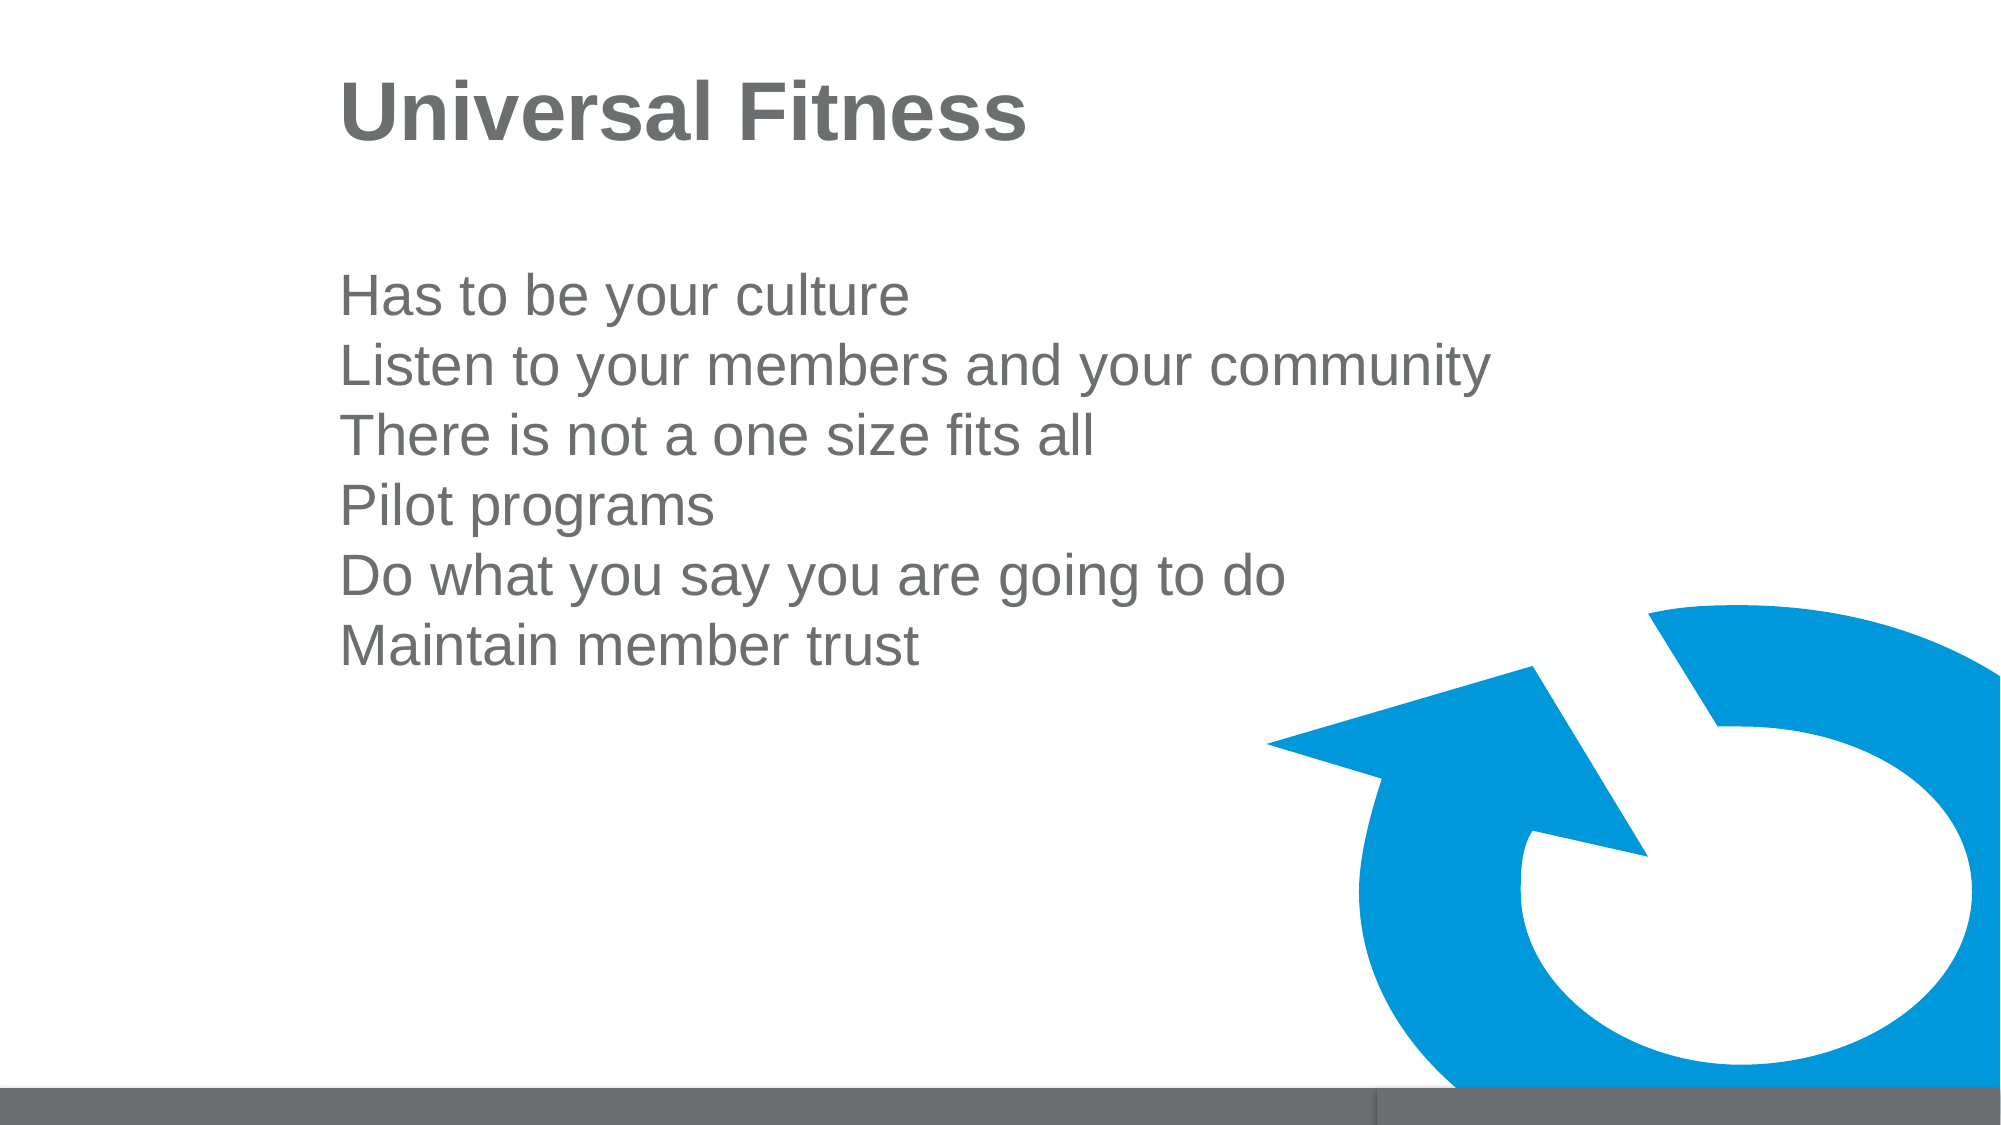

# Universal Fitness Has to be your culture Listen to your members and your community There is not a one size fits all Pilot programs Do what you say you are going to do Maintain member trust